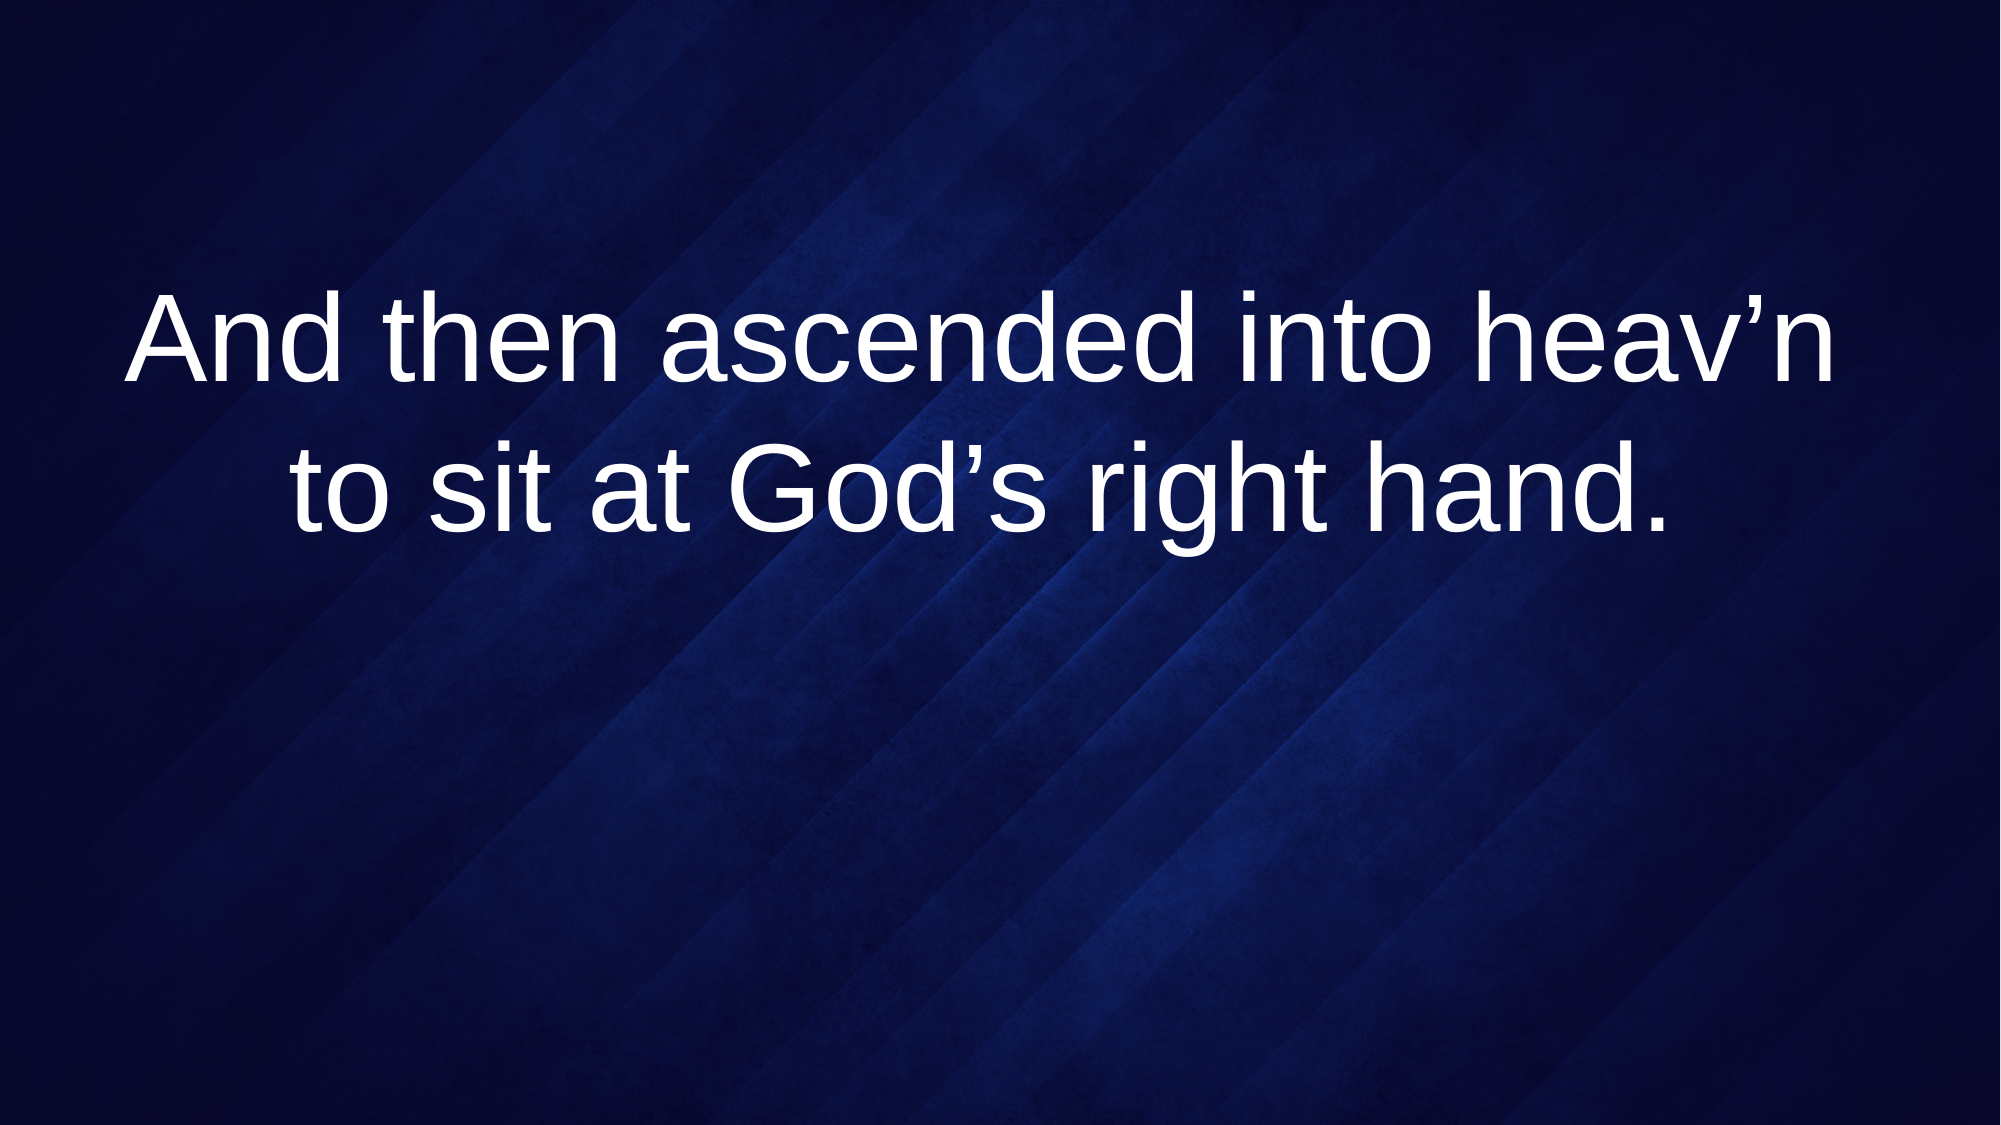

# And then ascended into heav’n to sit at God’s right hand.